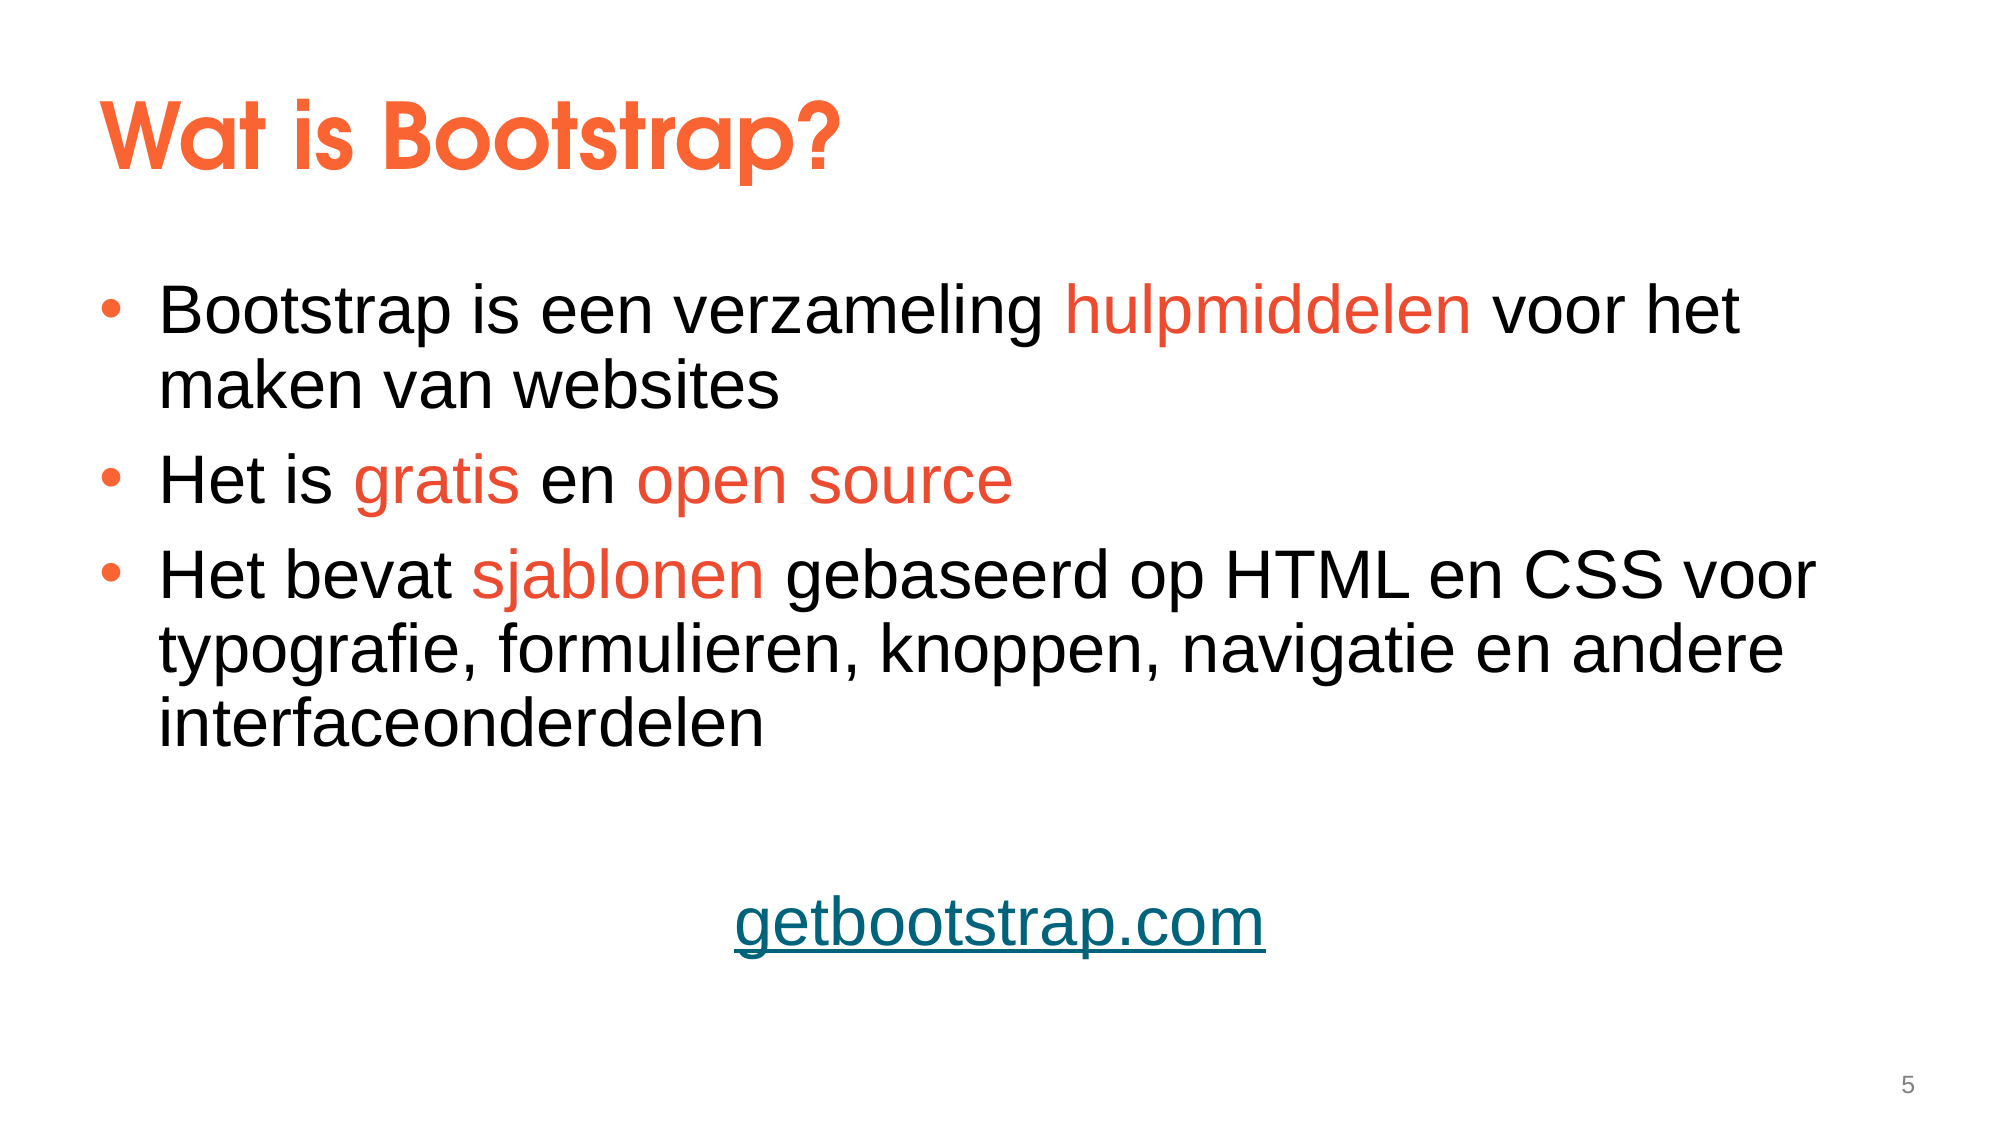

# Wat is Bootstrap?
Bootstrap is een verzameling hulpmiddelen voor het maken van websites
Het is gratis en open source
Het bevat sjablonen gebaseerd op HTML en CSS voor typografie, formulieren, knoppen, navigatie en andere interfaceonderdelen

getbootstrap.com

5